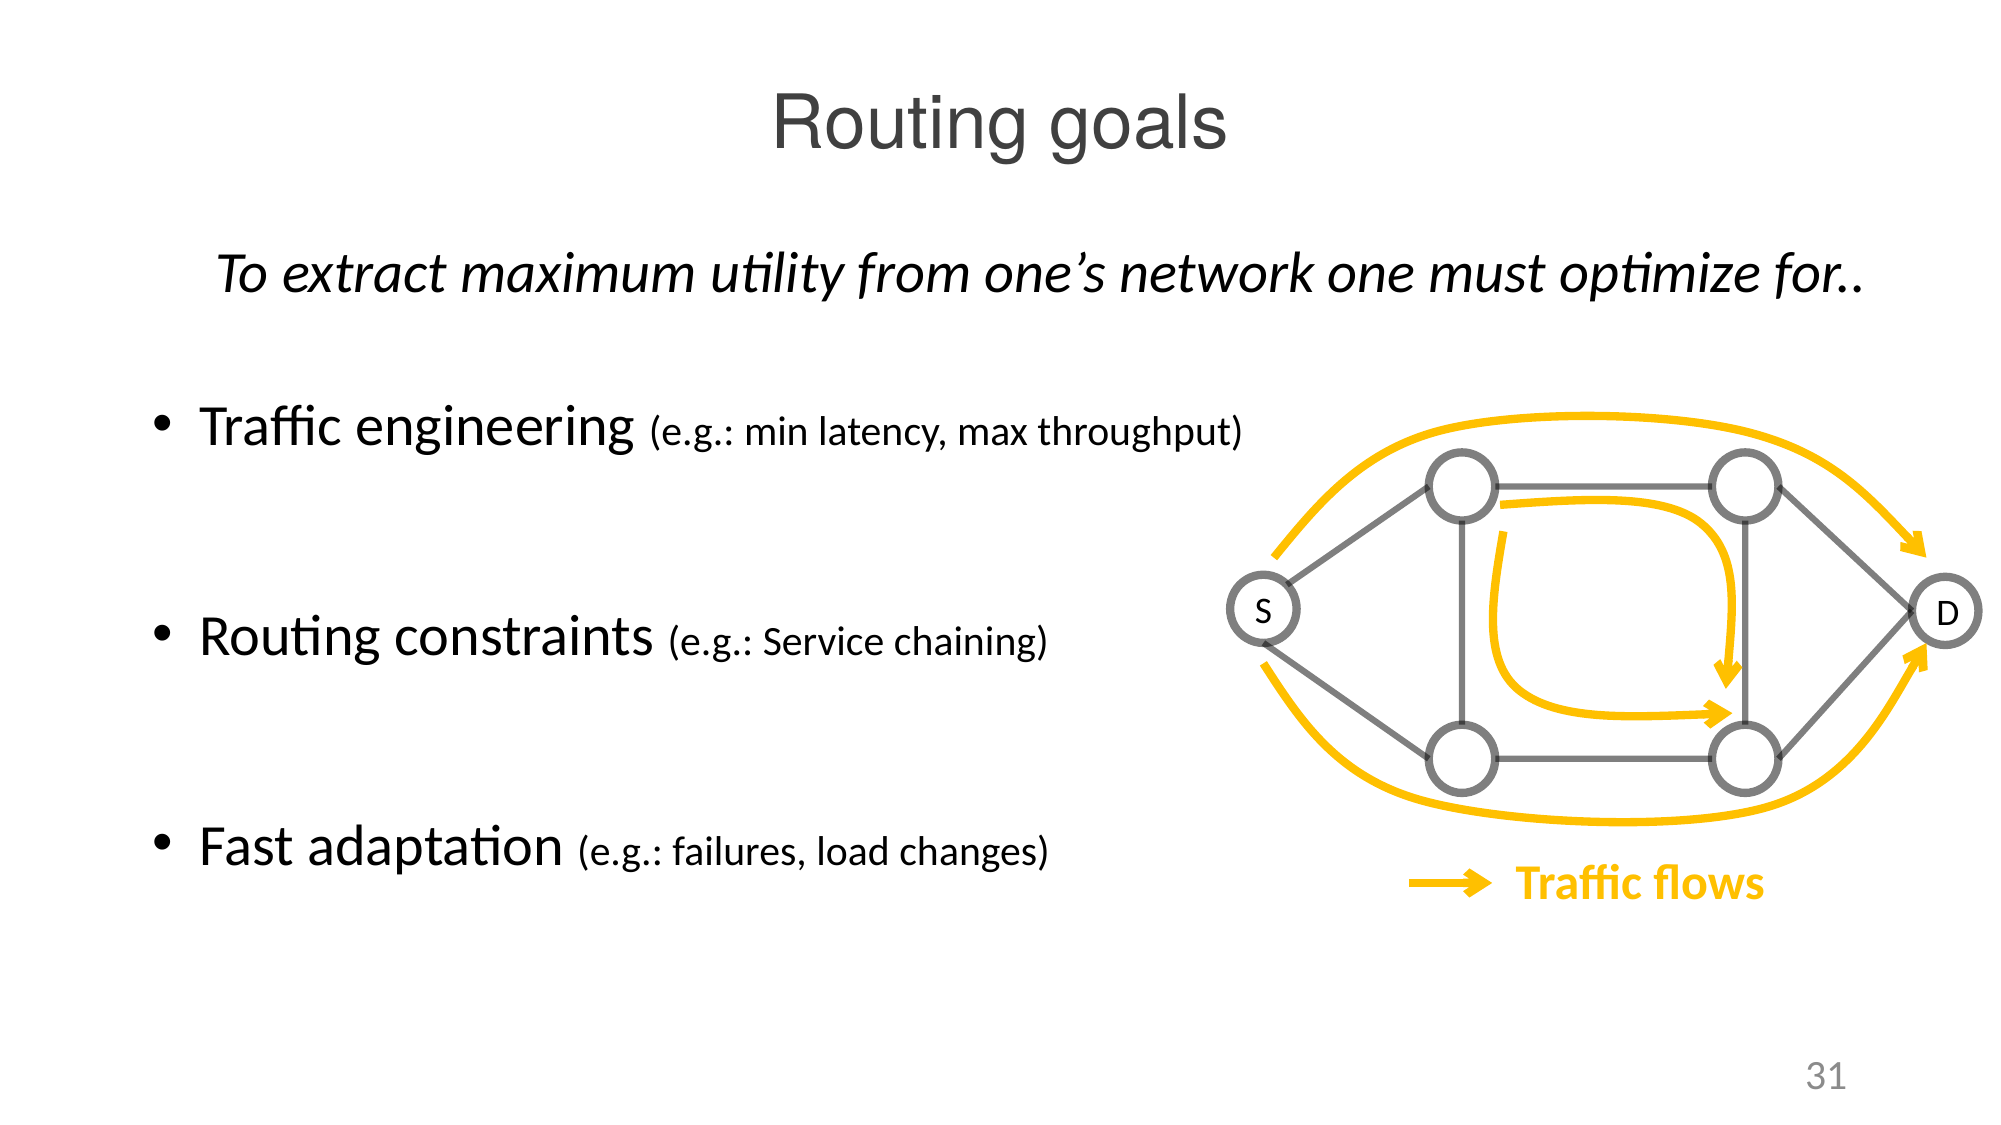

# Routing goals
To extract maximum utility from one’s network one must optimize for..
Traffic engineering (e.g.: min latency, max throughput)

Routing constraints (e.g.: Service chaining)

Fast adaptation (e.g.: failures, load changes)

S
D

Traffic flows
31